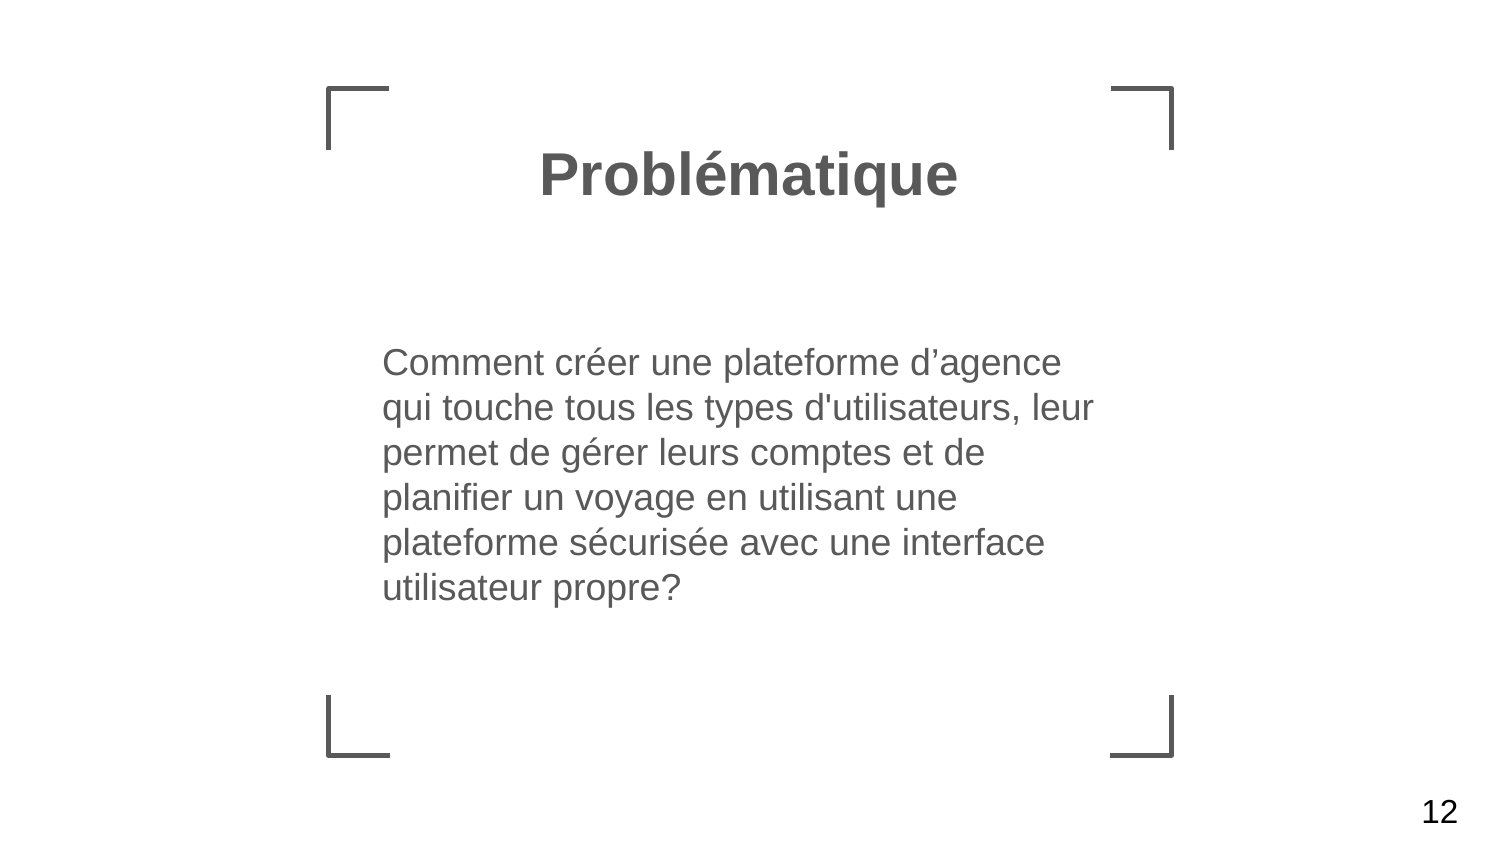

# Problématique

Comment créer une plateforme d’agence qui touche tous les types d'utilisateurs, leur permet de gérer leurs comptes et de planifier un voyage en utilisant une plateforme sécurisée avec une interface utilisateur propre?

12